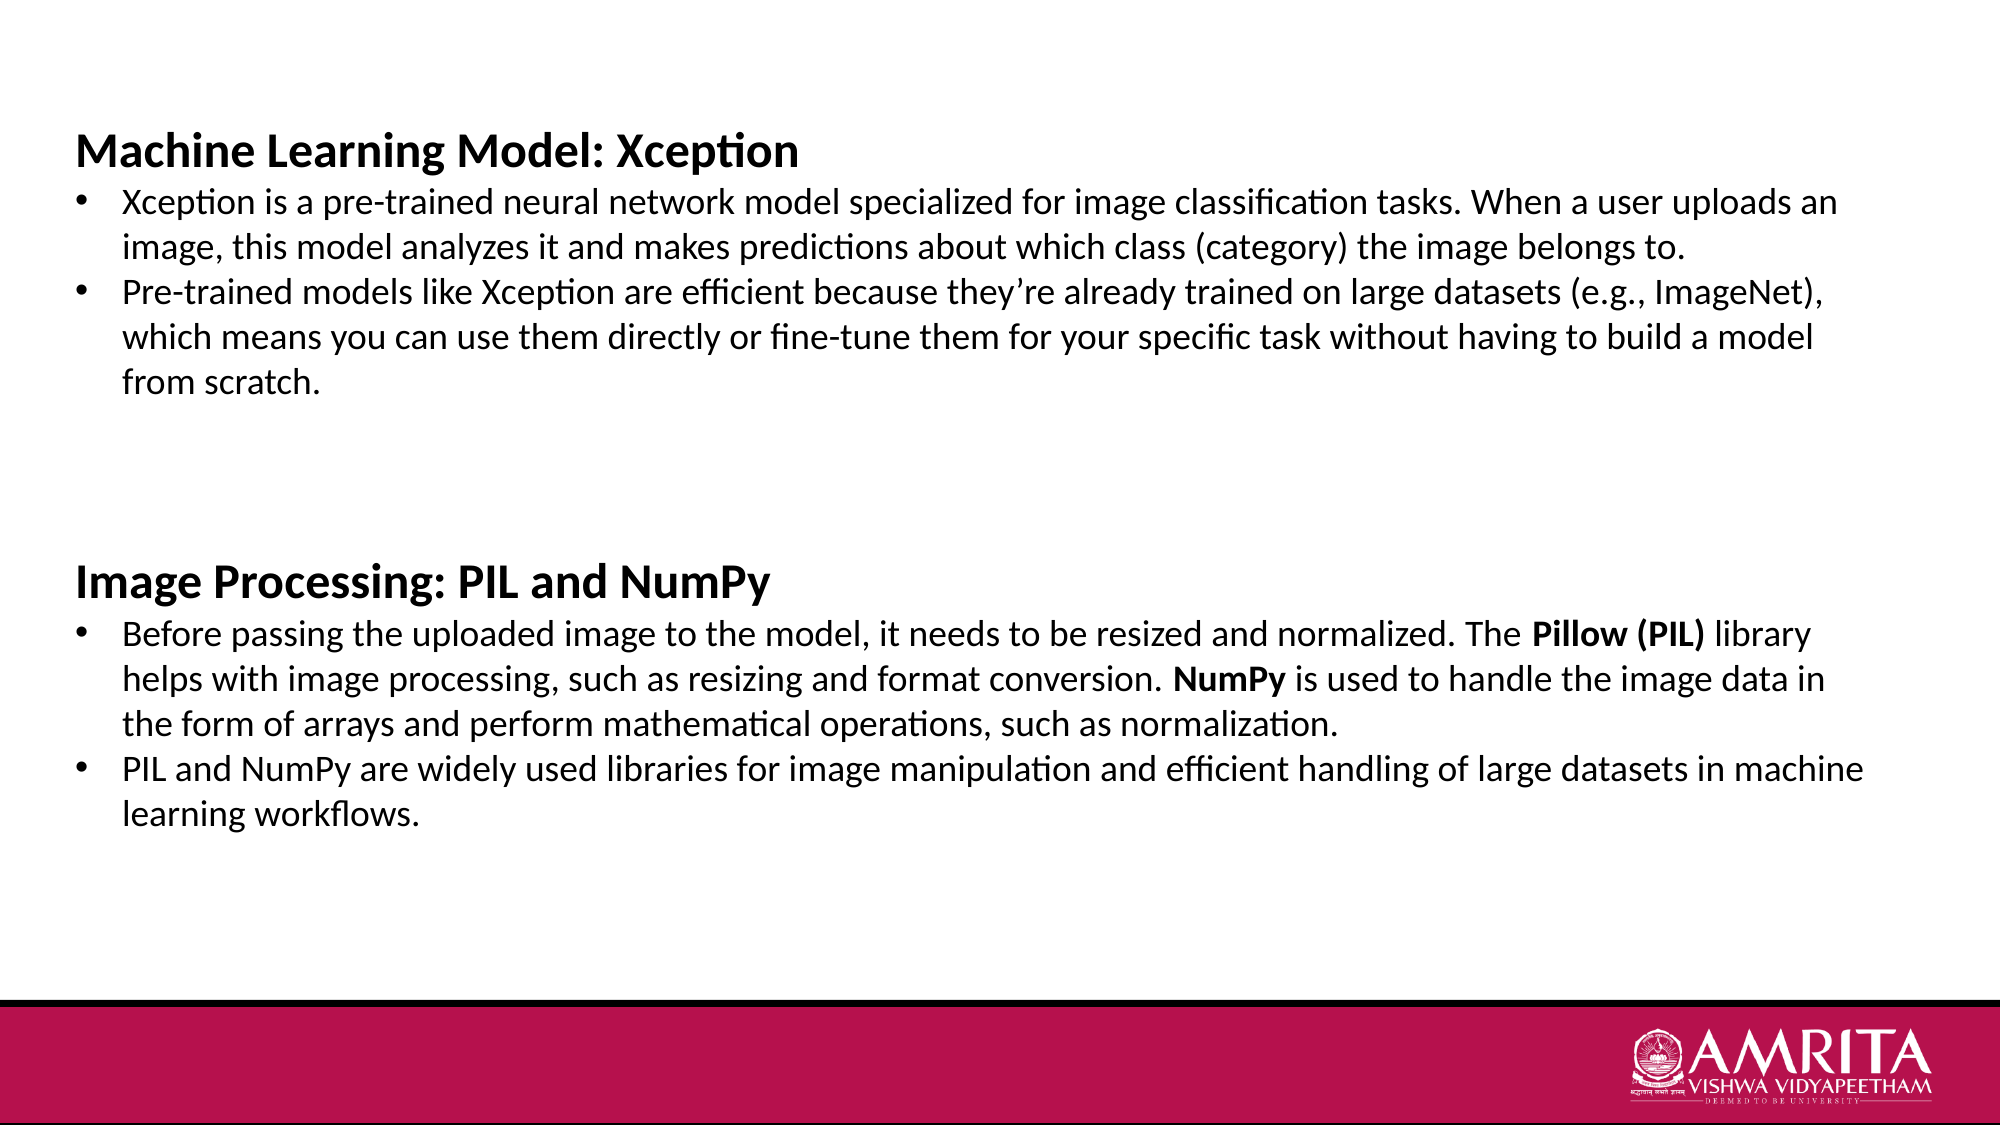

Machine Learning Model: Xception
Xception is a pre-trained neural network model specialized for image classification tasks. When a user uploads an image, this model analyzes it and makes predictions about which class (category) the image belongs to.
Pre-trained models like Xception are efficient because they’re already trained on large datasets (e.g., ImageNet), which means you can use them directly or fine-tune them for your specific task without having to build a model from scratch.
Image Processing: PIL and NumPy
Before passing the uploaded image to the model, it needs to be resized and normalized. The Pillow (PIL) library helps with image processing, such as resizing and format conversion. NumPy is used to handle the image data in the form of arrays and perform mathematical operations, such as normalization.
PIL and NumPy are widely used libraries for image manipulation and efficient handling of large datasets in machine learning workflows.